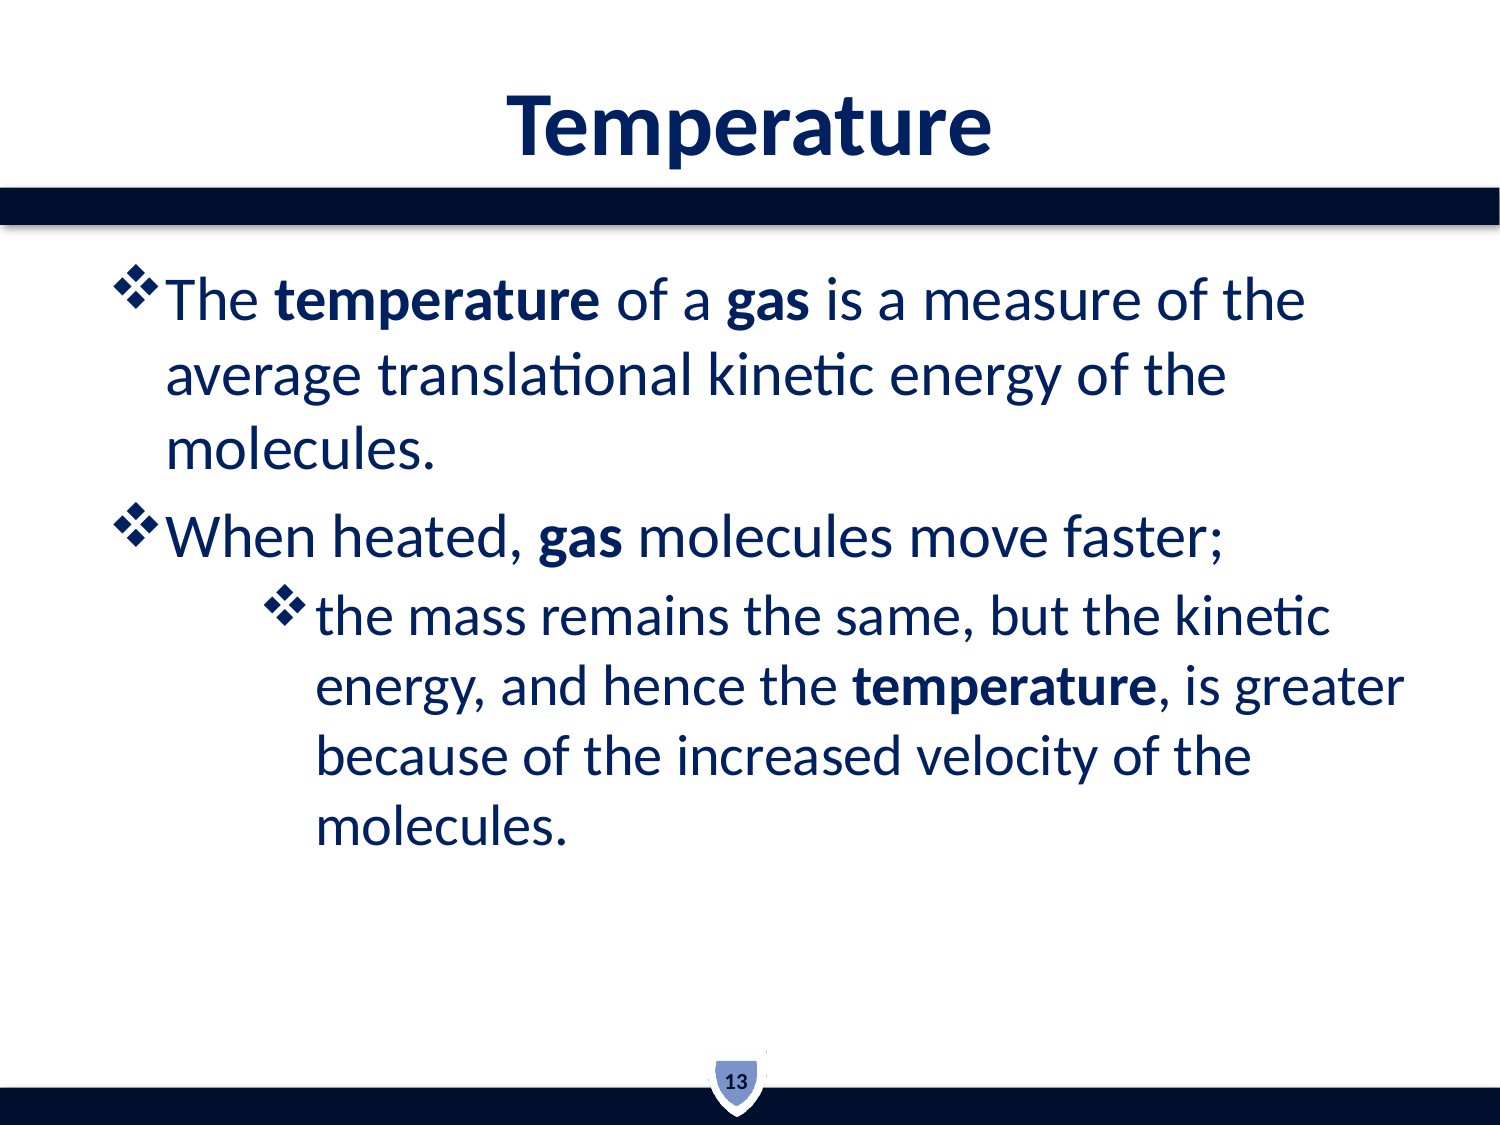

# Temperature
The temperature of a gas is a measure of the average translational kinetic energy of the molecules.
When heated, gas molecules move faster;
the mass remains the same, but the kinetic energy, and hence the temperature, is greater because of the increased velocity of the molecules.
13